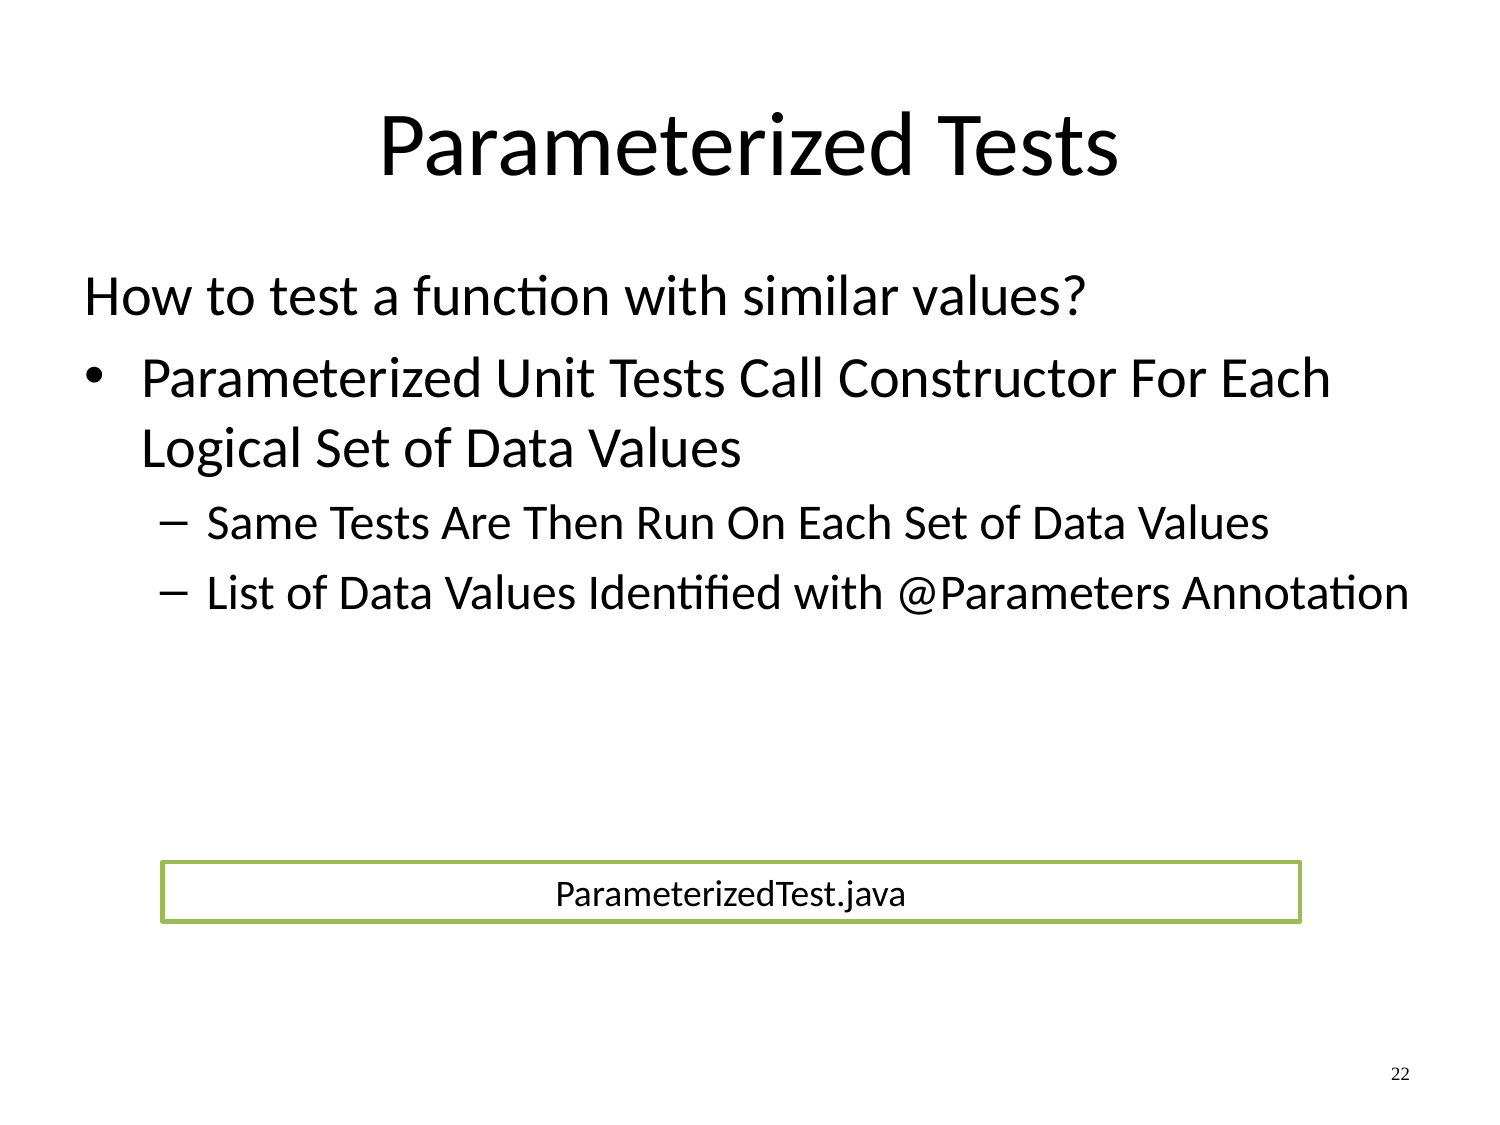

# Parameterized Tests
How to test a function with similar values?
Parameterized Unit Tests Call Constructor For Each Logical Set of Data Values
Same Tests Are Then Run On Each Set of Data Values
List of Data Values Identified with @Parameters Annotation

ParameterizedTest.java
22